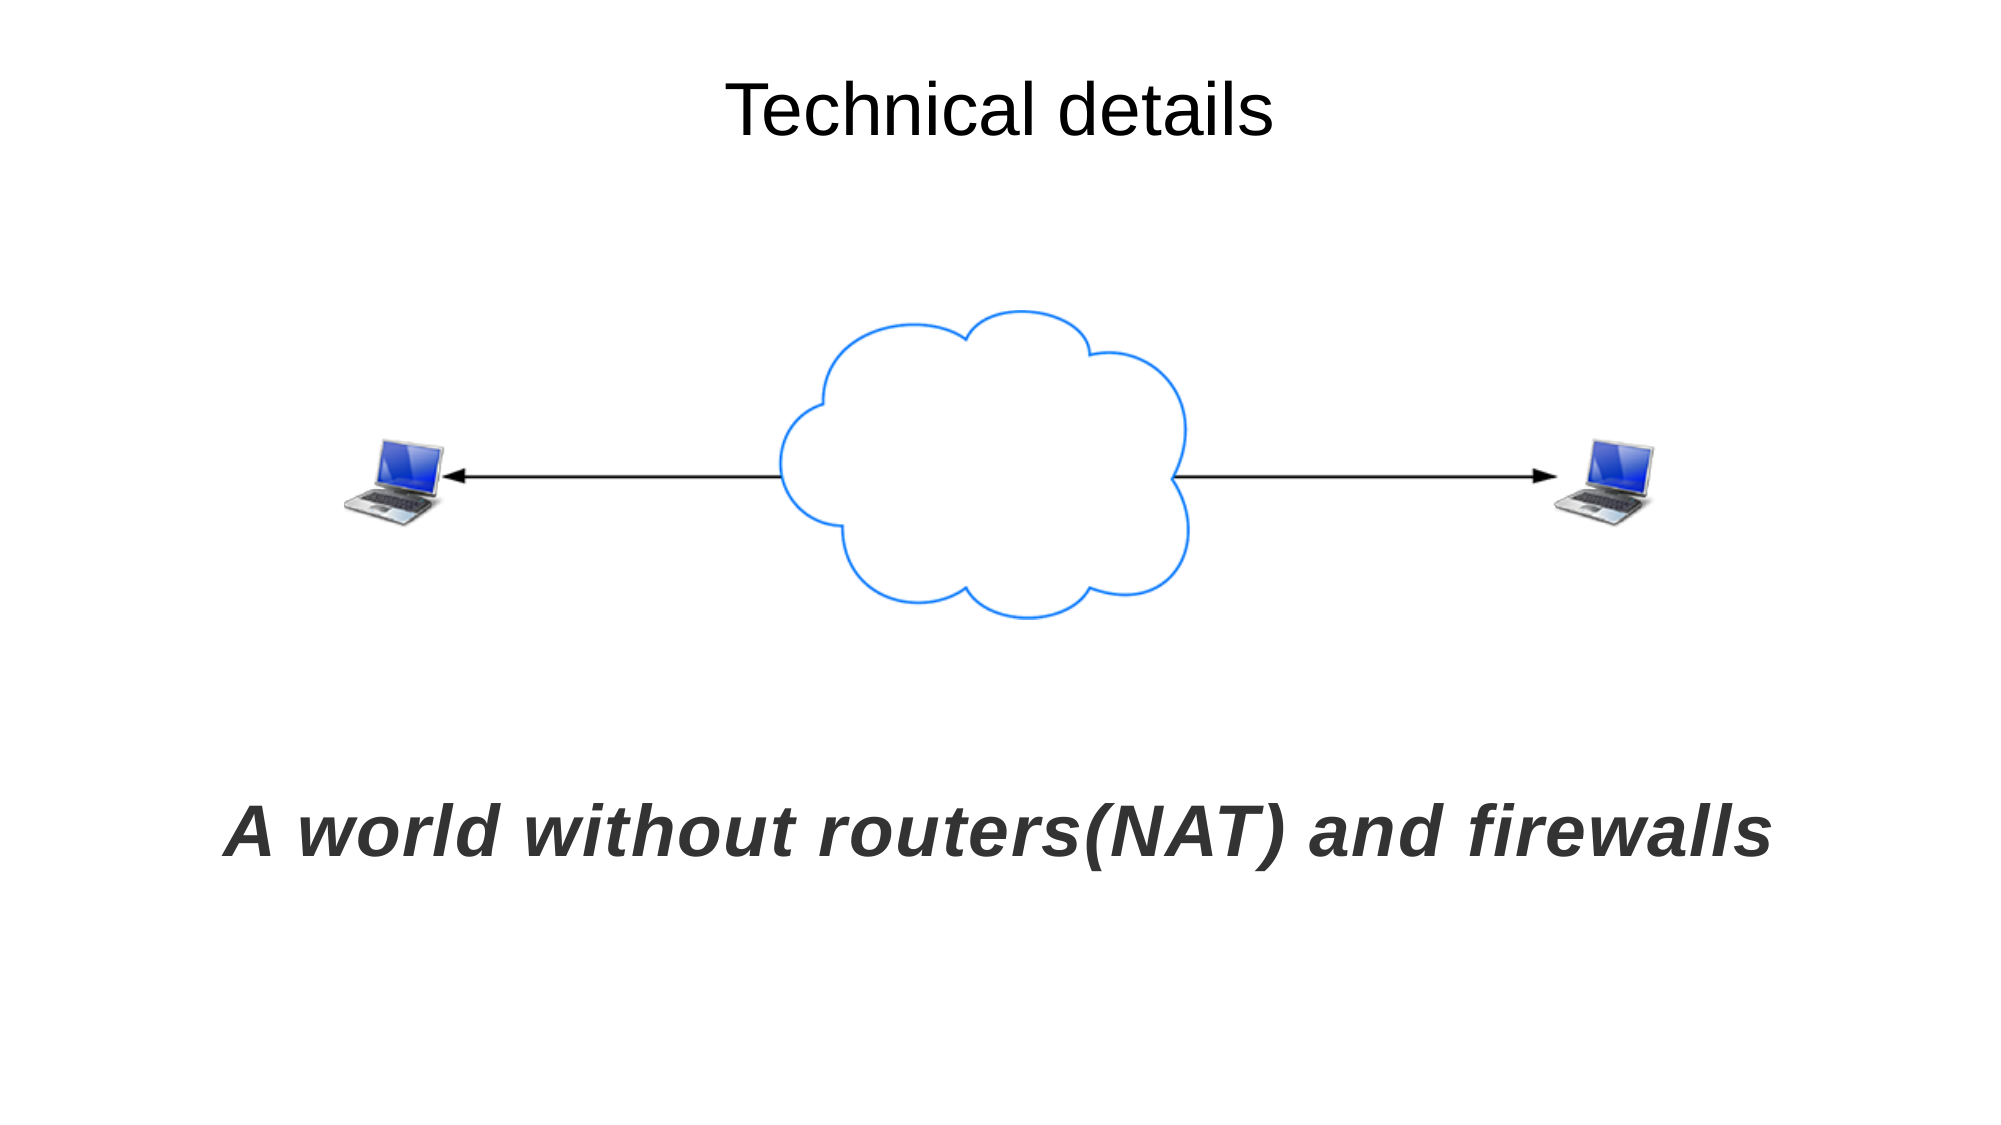

Technical details

A world without routers(NAT) and firewalls